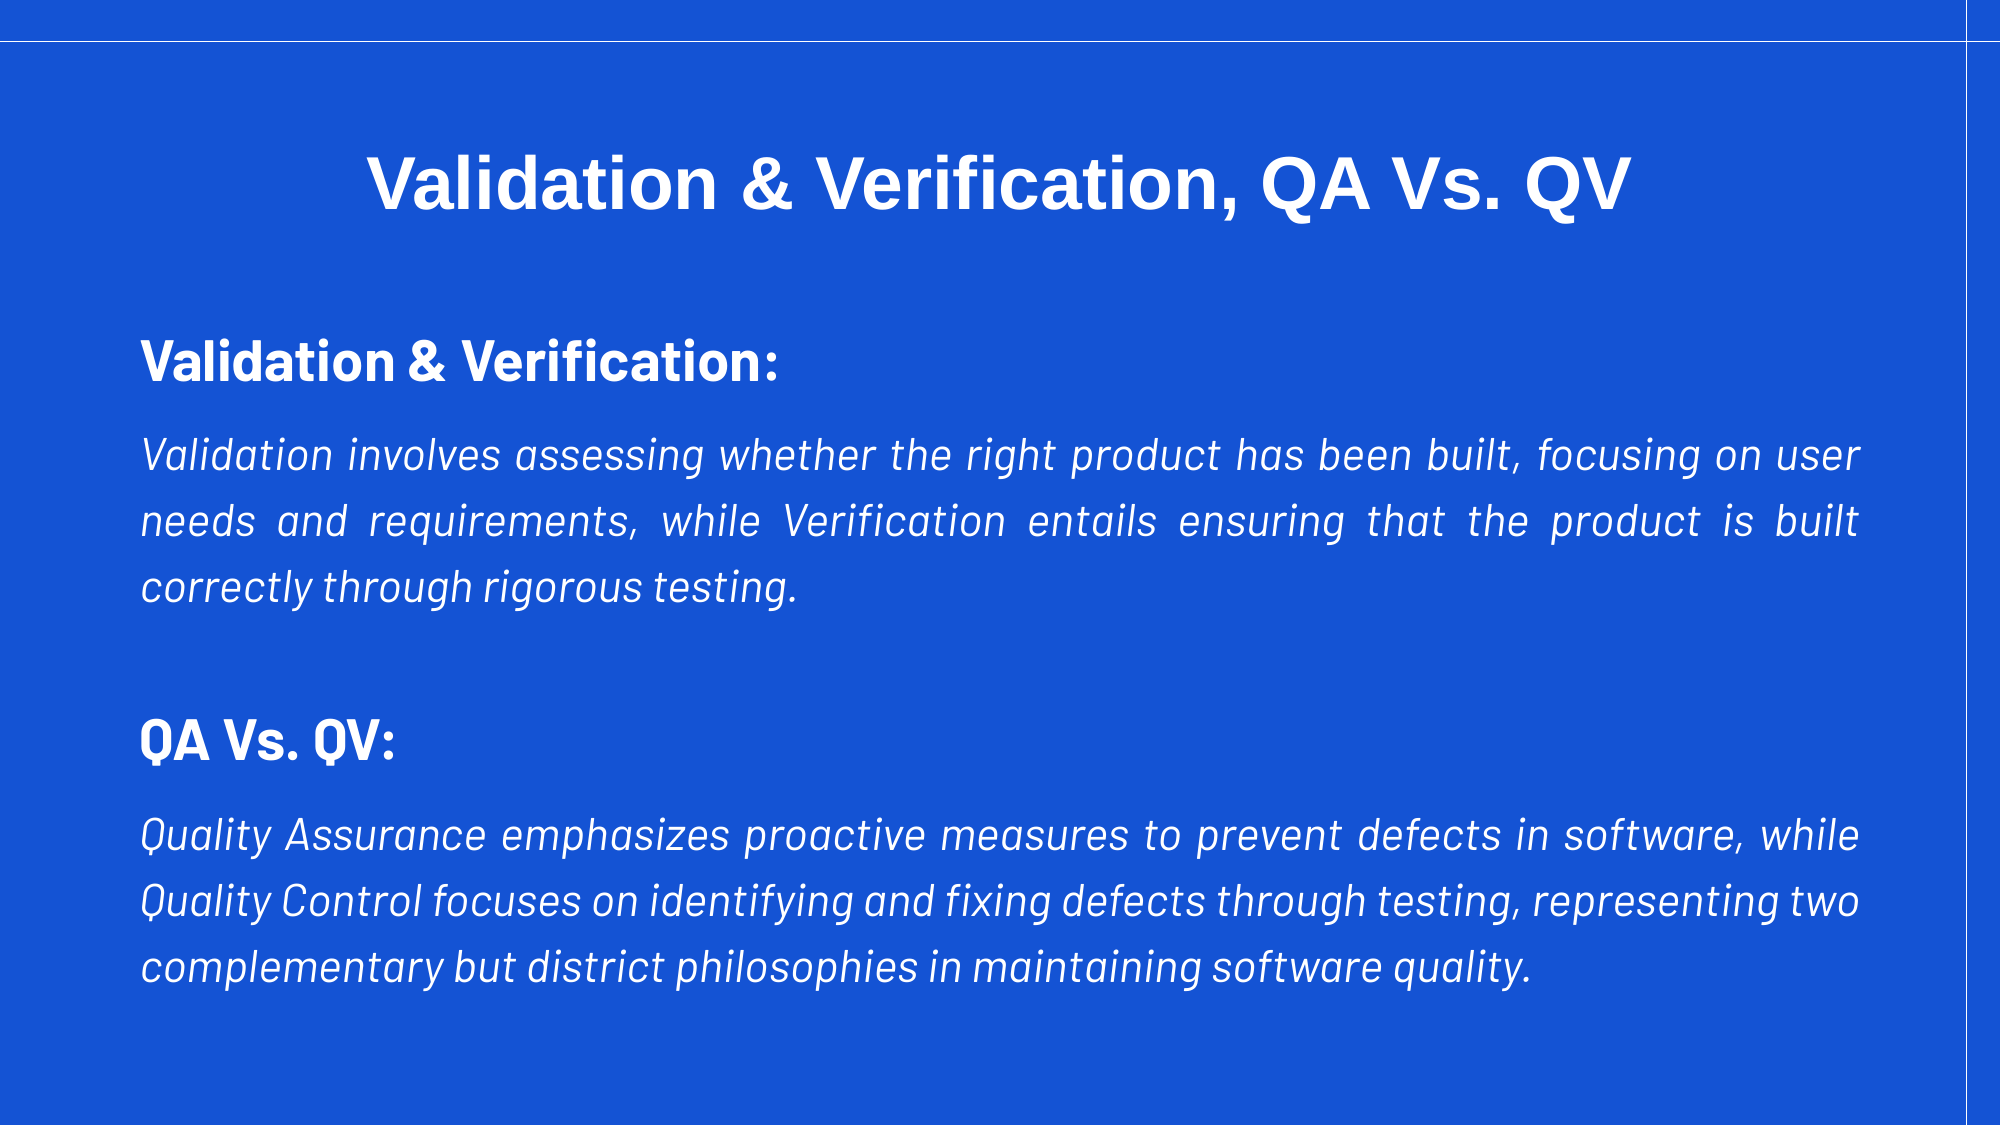

# Validation & Verification, QA Vs. QV
Validation & Verification:
Validation involves assessing whether the right product has been built, focusing on user needs and requirements, while Verification entails ensuring that the product is built correctly through rigorous testing.
QA Vs. QV:
Quality Assurance emphasizes proactive measures to prevent defects in software, while Quality Control focuses on identifying and fixing defects through testing, representing two complementary but district philosophies in maintaining software quality.